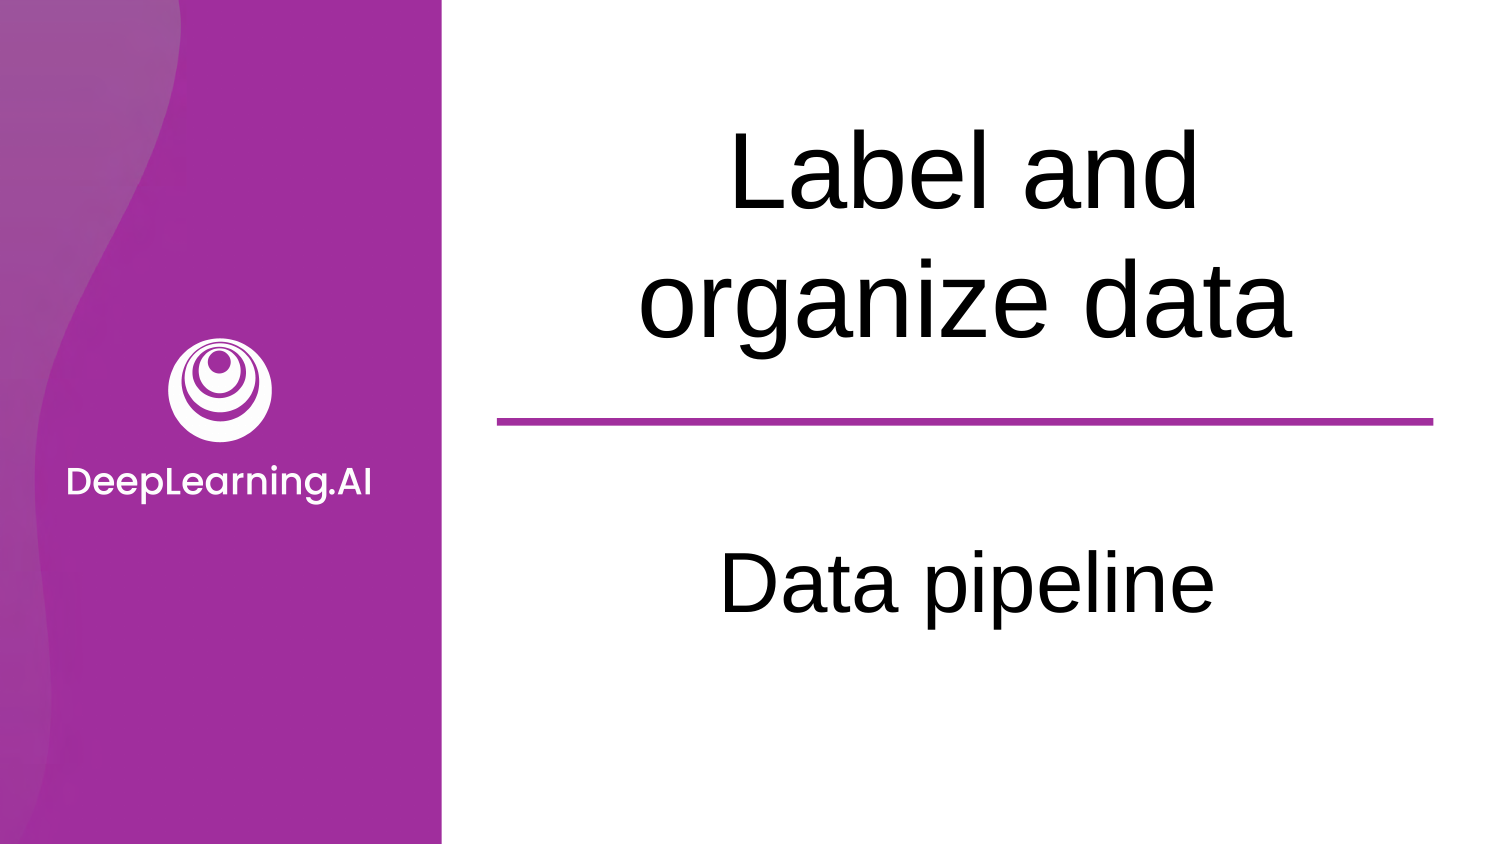

# Label and  organize data
Data pipeline